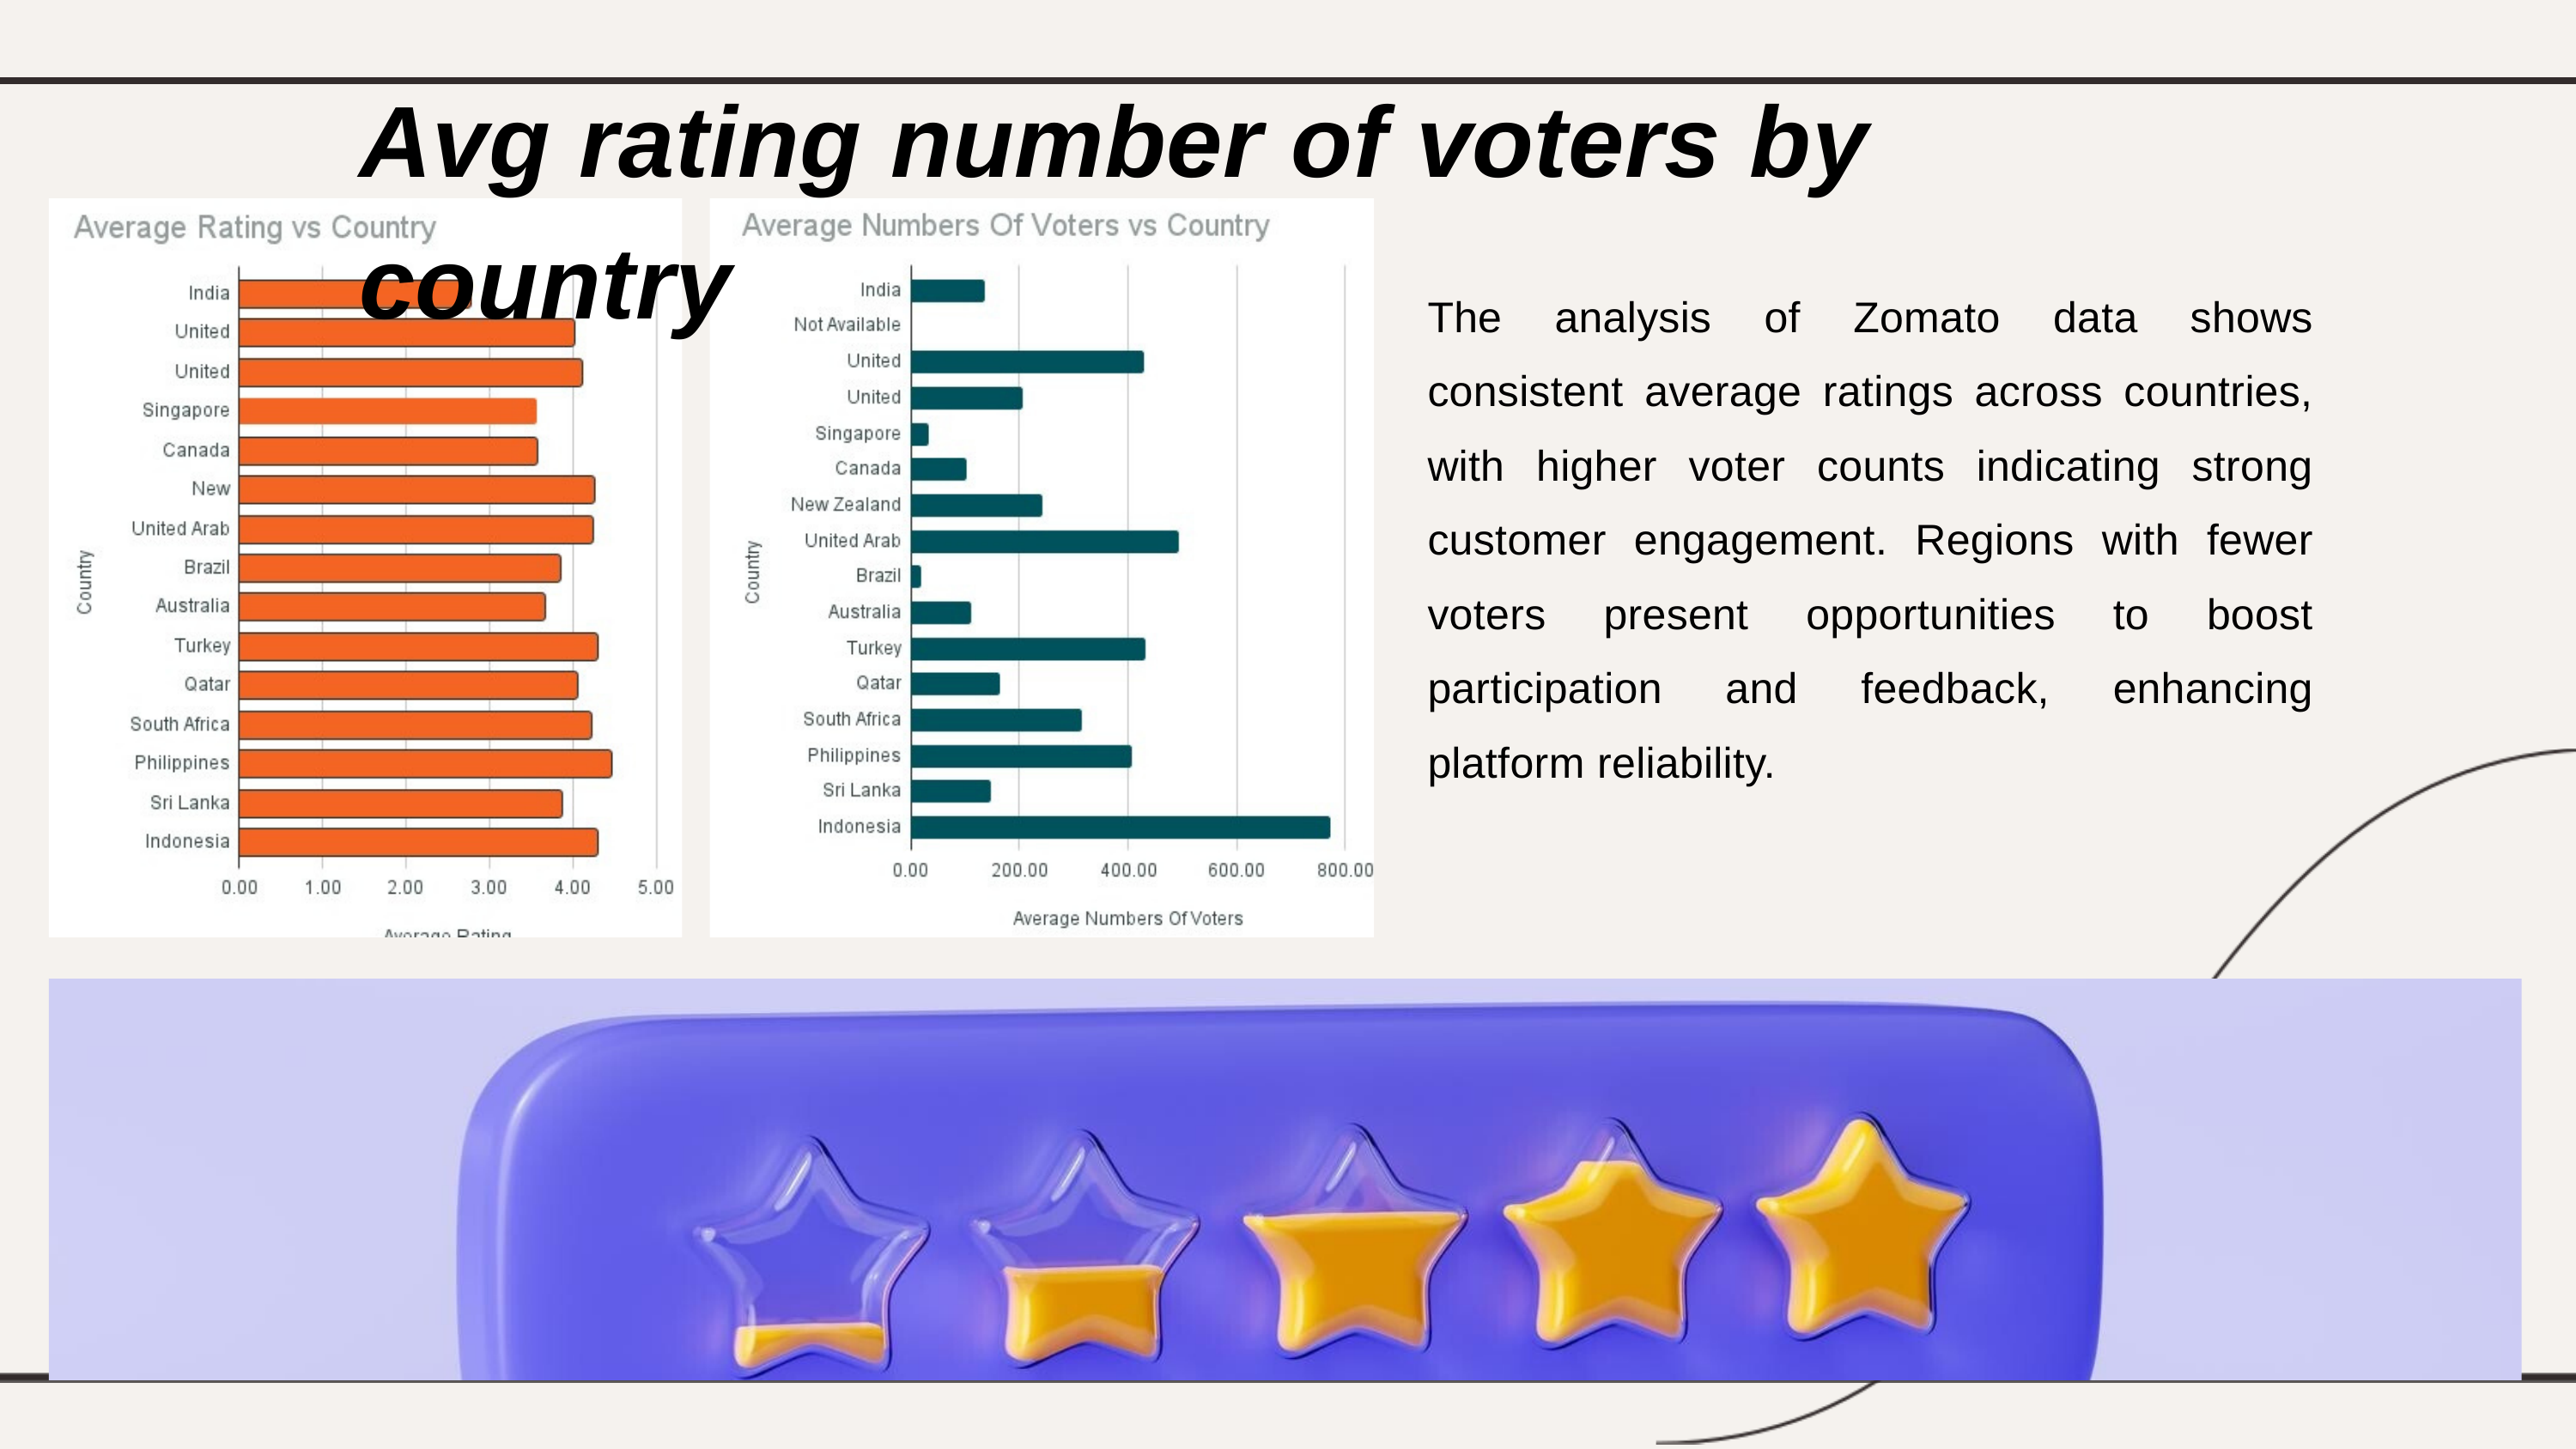

Avg rating number of voters by country

The analysis of Zomato data shows consistent average ratings across countries, with higher voter counts indicating strong customer engagement. Regions with fewer voters present opportunities to boost participation and feedback, enhancing platform reliability.